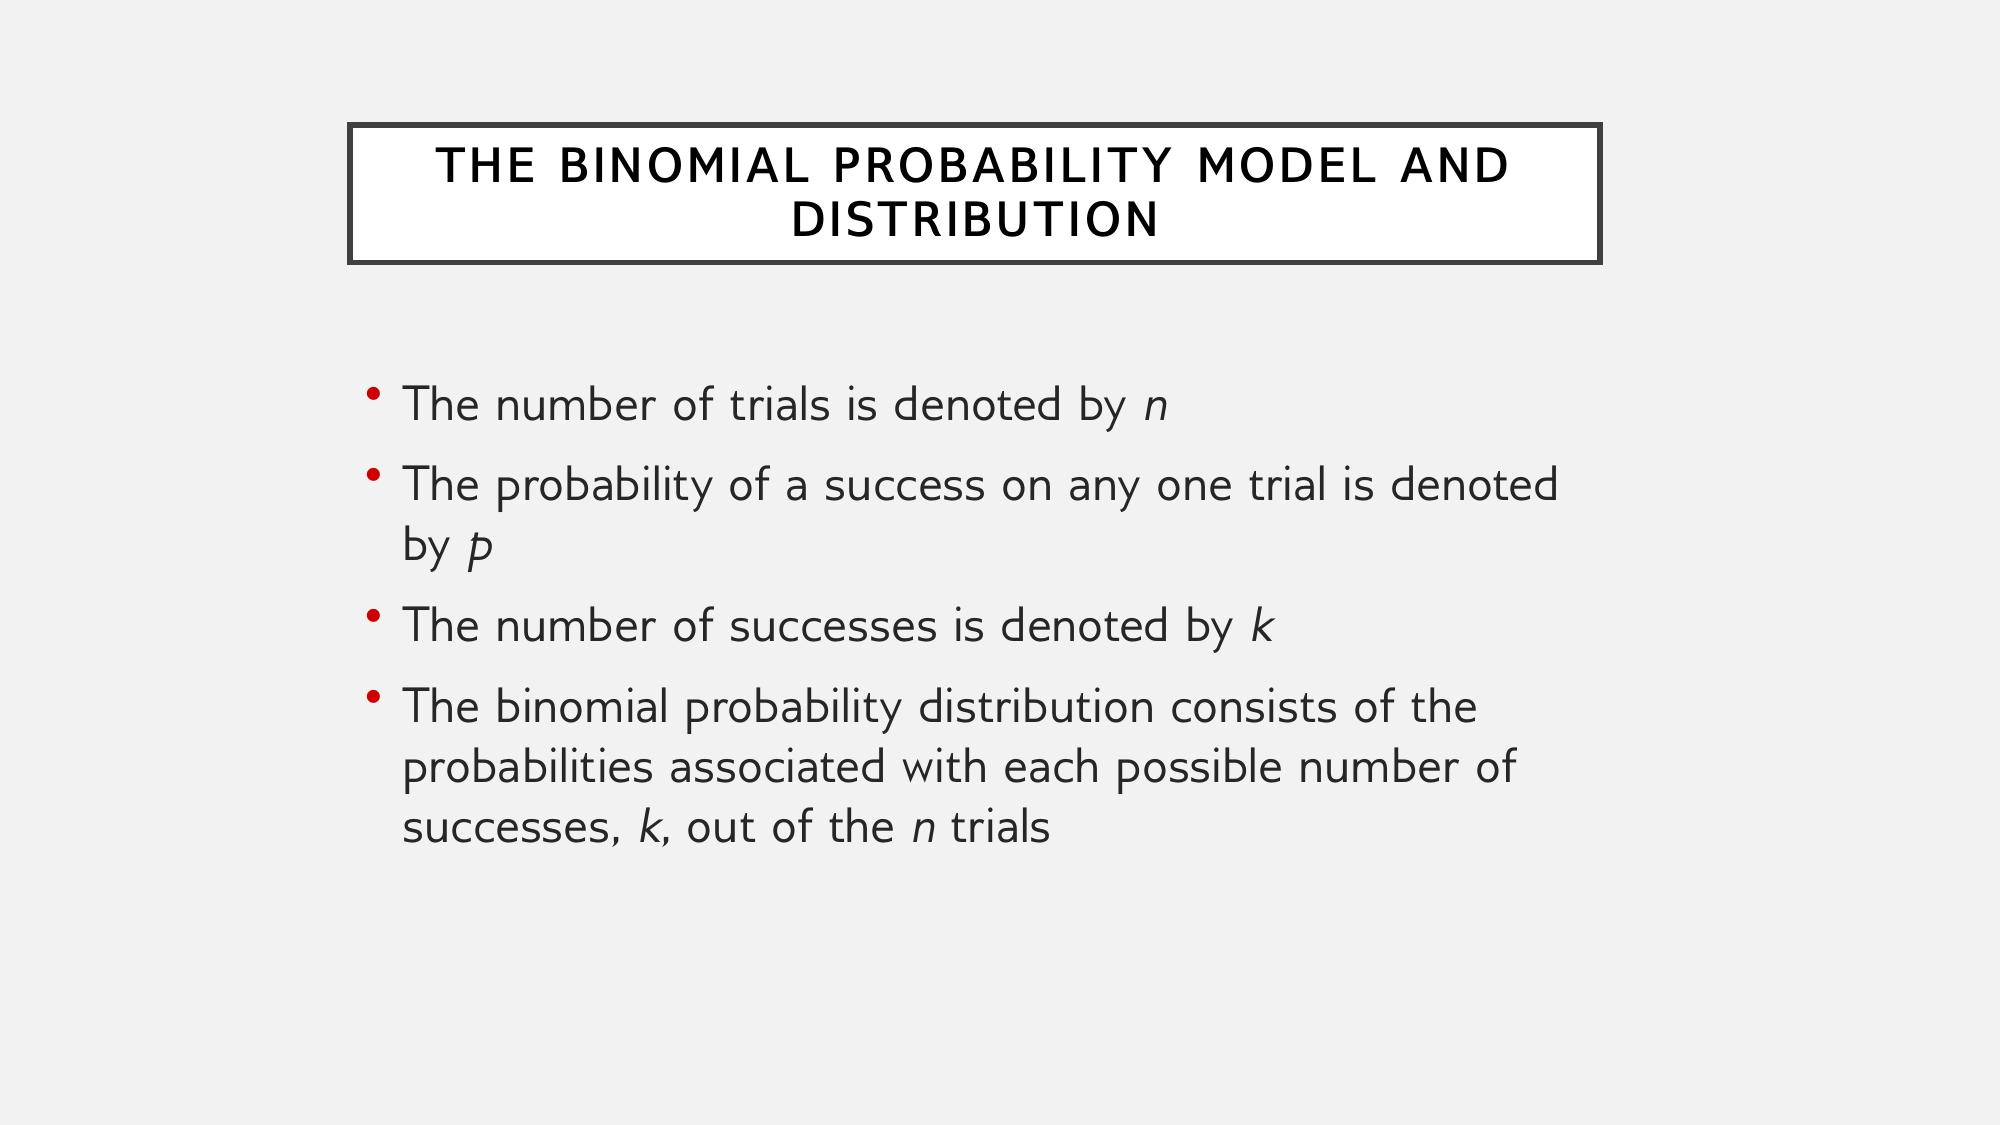

The Binomial Probability Model and Distribution
The number of trials is denoted by n
The probability of a success on any one trial is denoted by p
The number of successes is denoted by k
The binomial probability distribution consists of the probabilities associated with each possible number of successes, k, out of the n trials